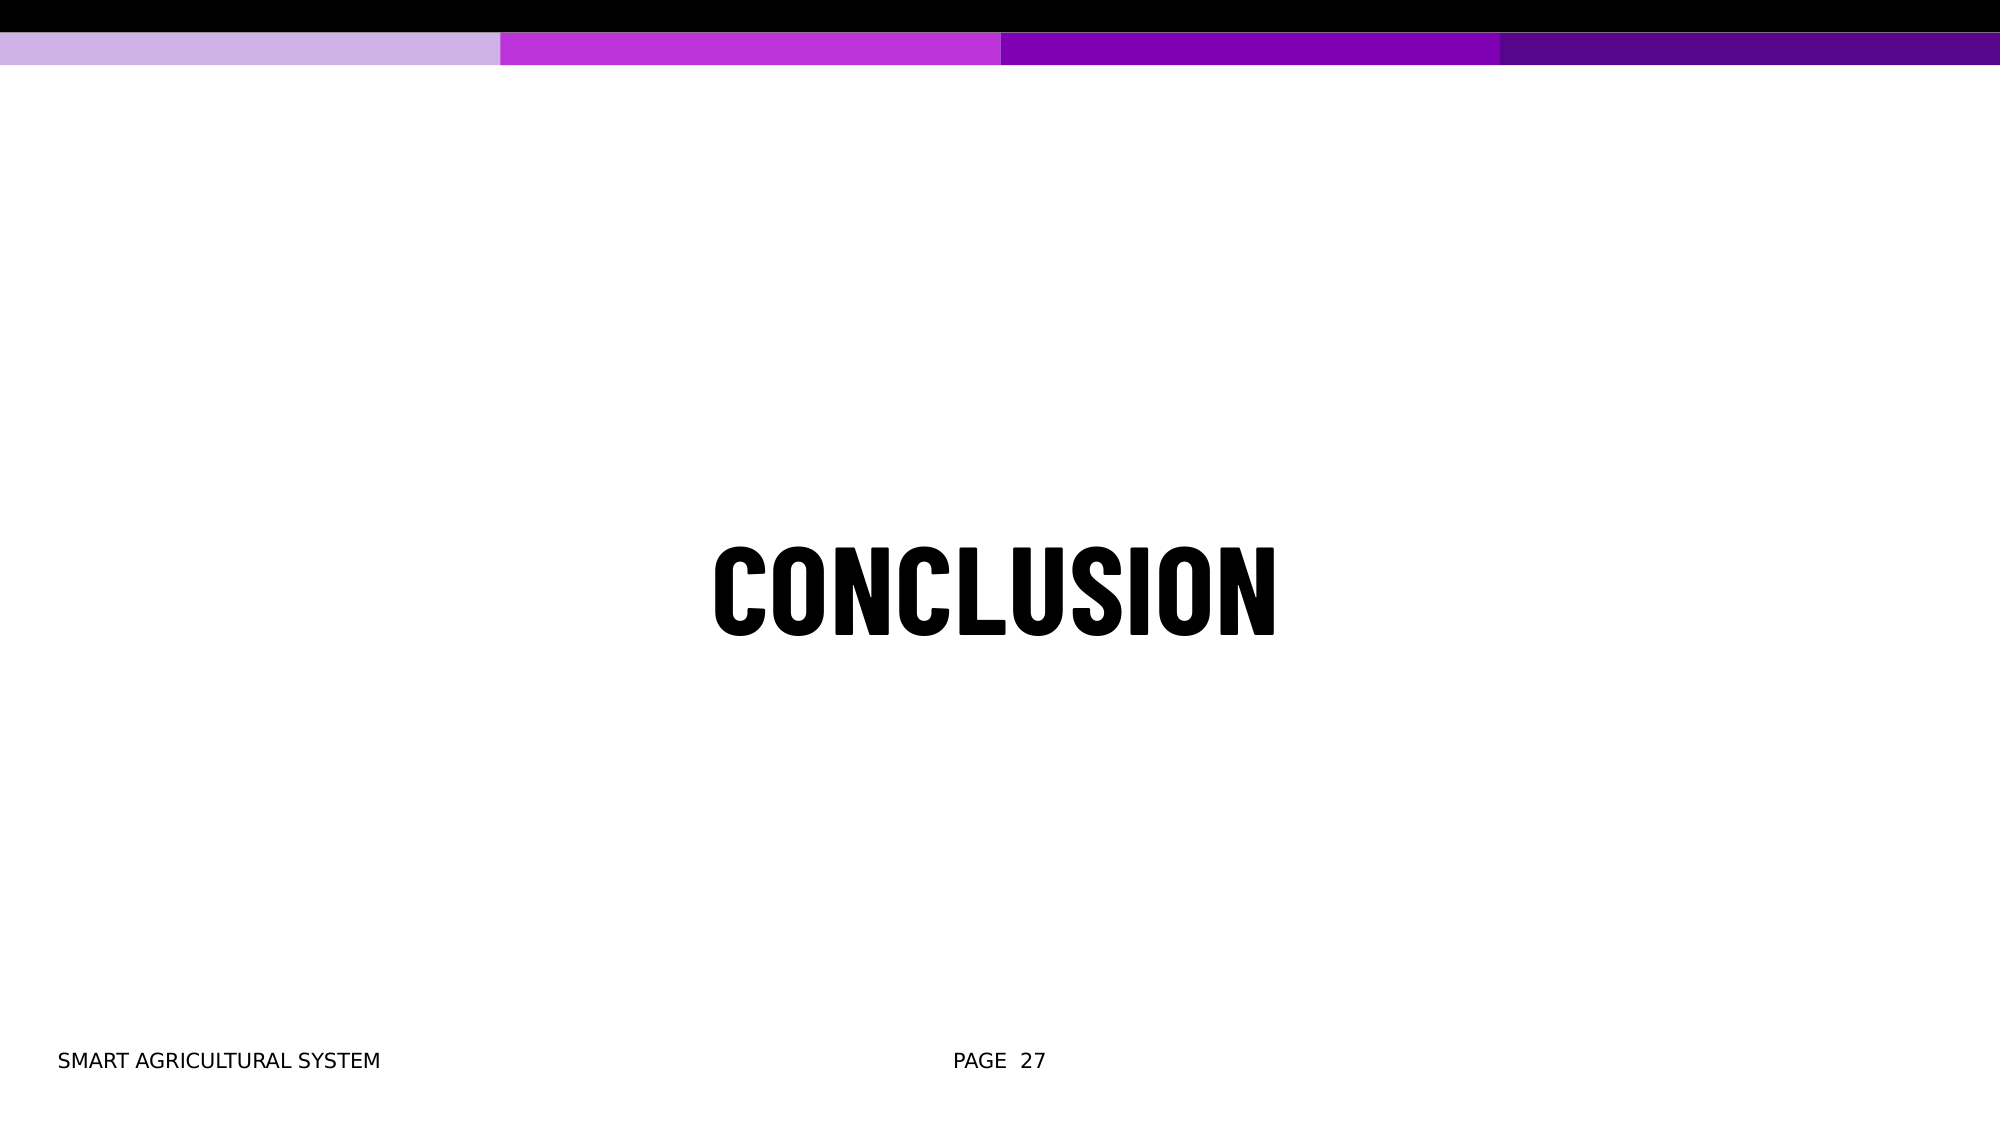

# conclusion
SMART AGRICULTURAL SYSTEM
PAGE  27